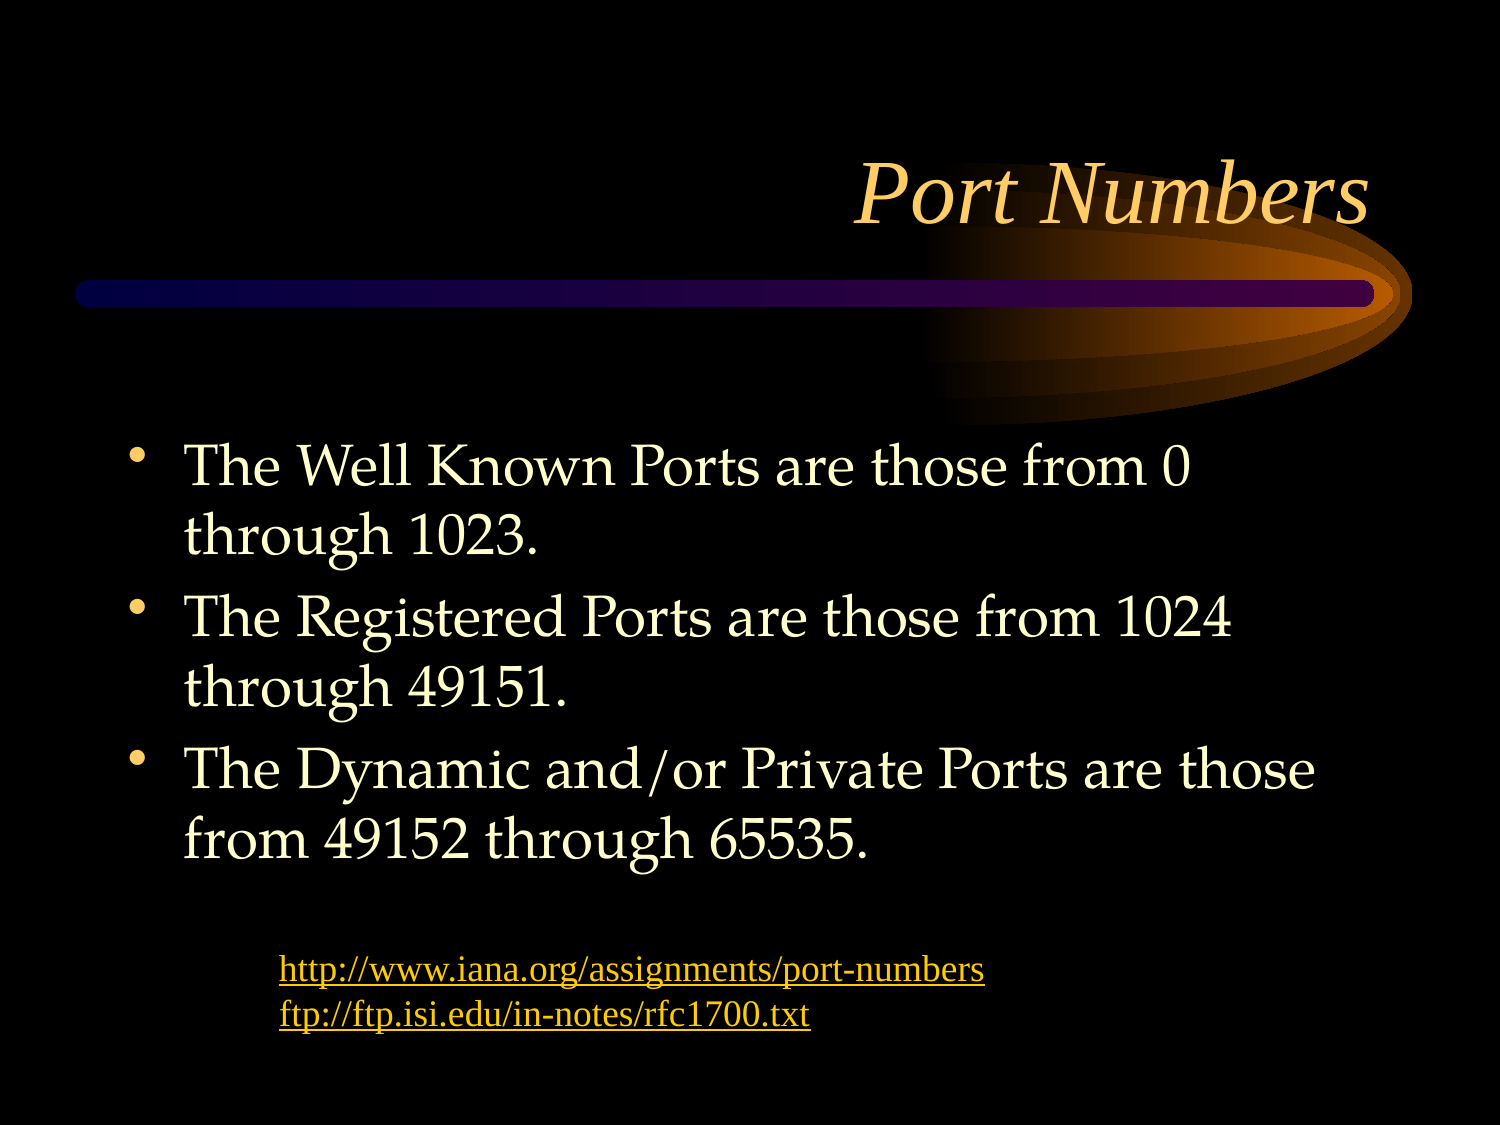

# Port Numbers

The Well Known Ports are those from 0 through 1023.
The Registered Ports are those from 1024 through 49151.
The Dynamic and/or Private Ports are those from 49152 through 65535.
http://www.iana.org/assignments/port-numbers
ftp://ftp.isi.edu/in-notes/rfc1700.txt